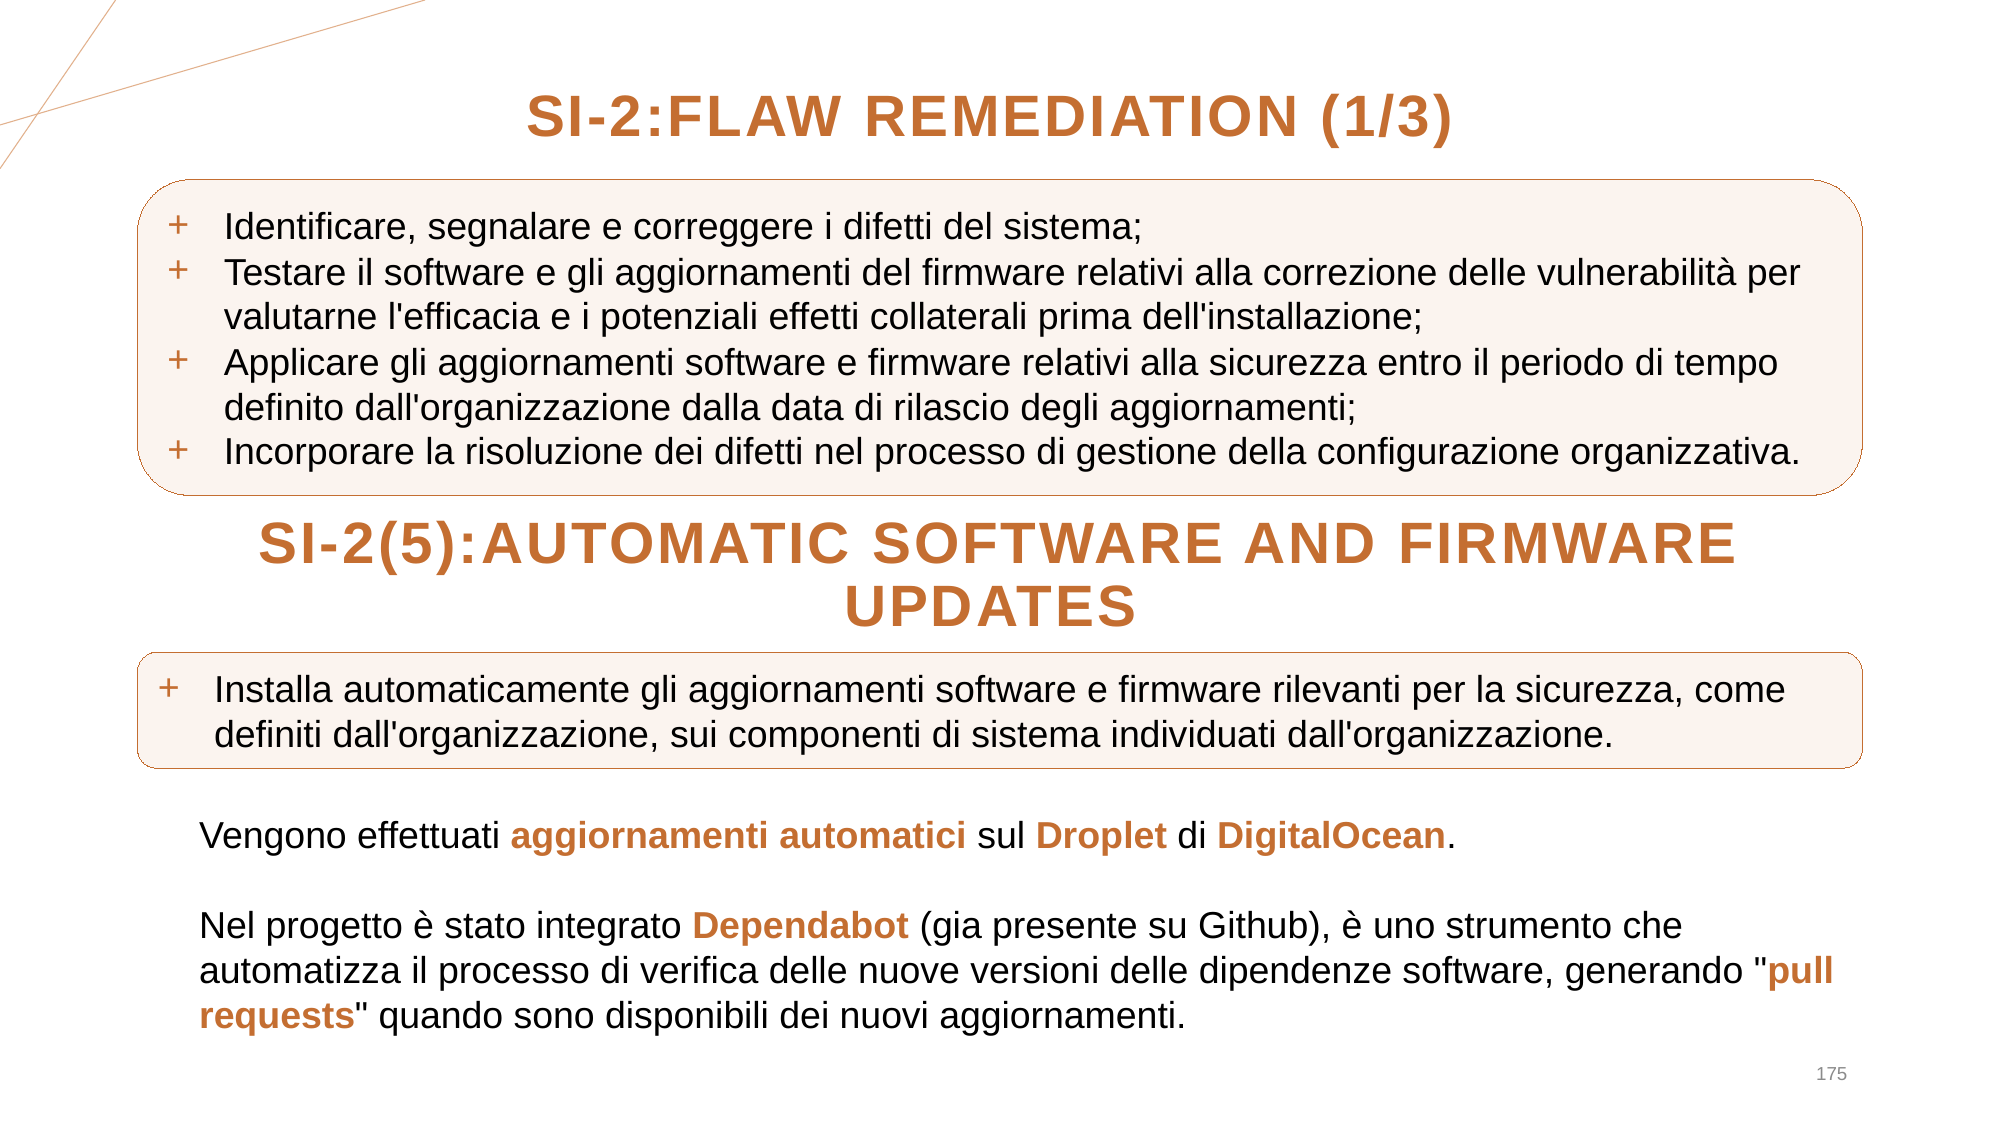

# SI-2:FLAW REMEDIATION (1/3)
Identificare, segnalare e correggere i difetti del sistema;
Testare il software e gli aggiornamenti del firmware relativi alla correzione delle vulnerabilità per valutarne l'efficacia e i potenziali effetti collaterali prima dell'installazione;
Applicare gli aggiornamenti software e firmware relativi alla sicurezza entro il periodo di tempo definito dall'organizzazione dalla data di rilascio degli aggiornamenti;
Incorporare la risoluzione dei difetti nel processo di gestione della configurazione organizzativa.
SI-2(5):AUTOMATIC SOFTWARE AND FIRMWARE UPDATES
Installa automaticamente gli aggiornamenti software e firmware rilevanti per la sicurezza, come definiti dall'organizzazione, sui componenti di sistema individuati dall'organizzazione.
Vengono effettuati aggiornamenti automatici sul Droplet di DigitalOcean.

Nel progetto è stato integrato Dependabot (gia presente su Github), è uno strumento che automatizza il processo di verifica delle nuove versioni delle dipendenze software, generando "pull requests" quando sono disponibili dei nuovi aggiornamenti.

175